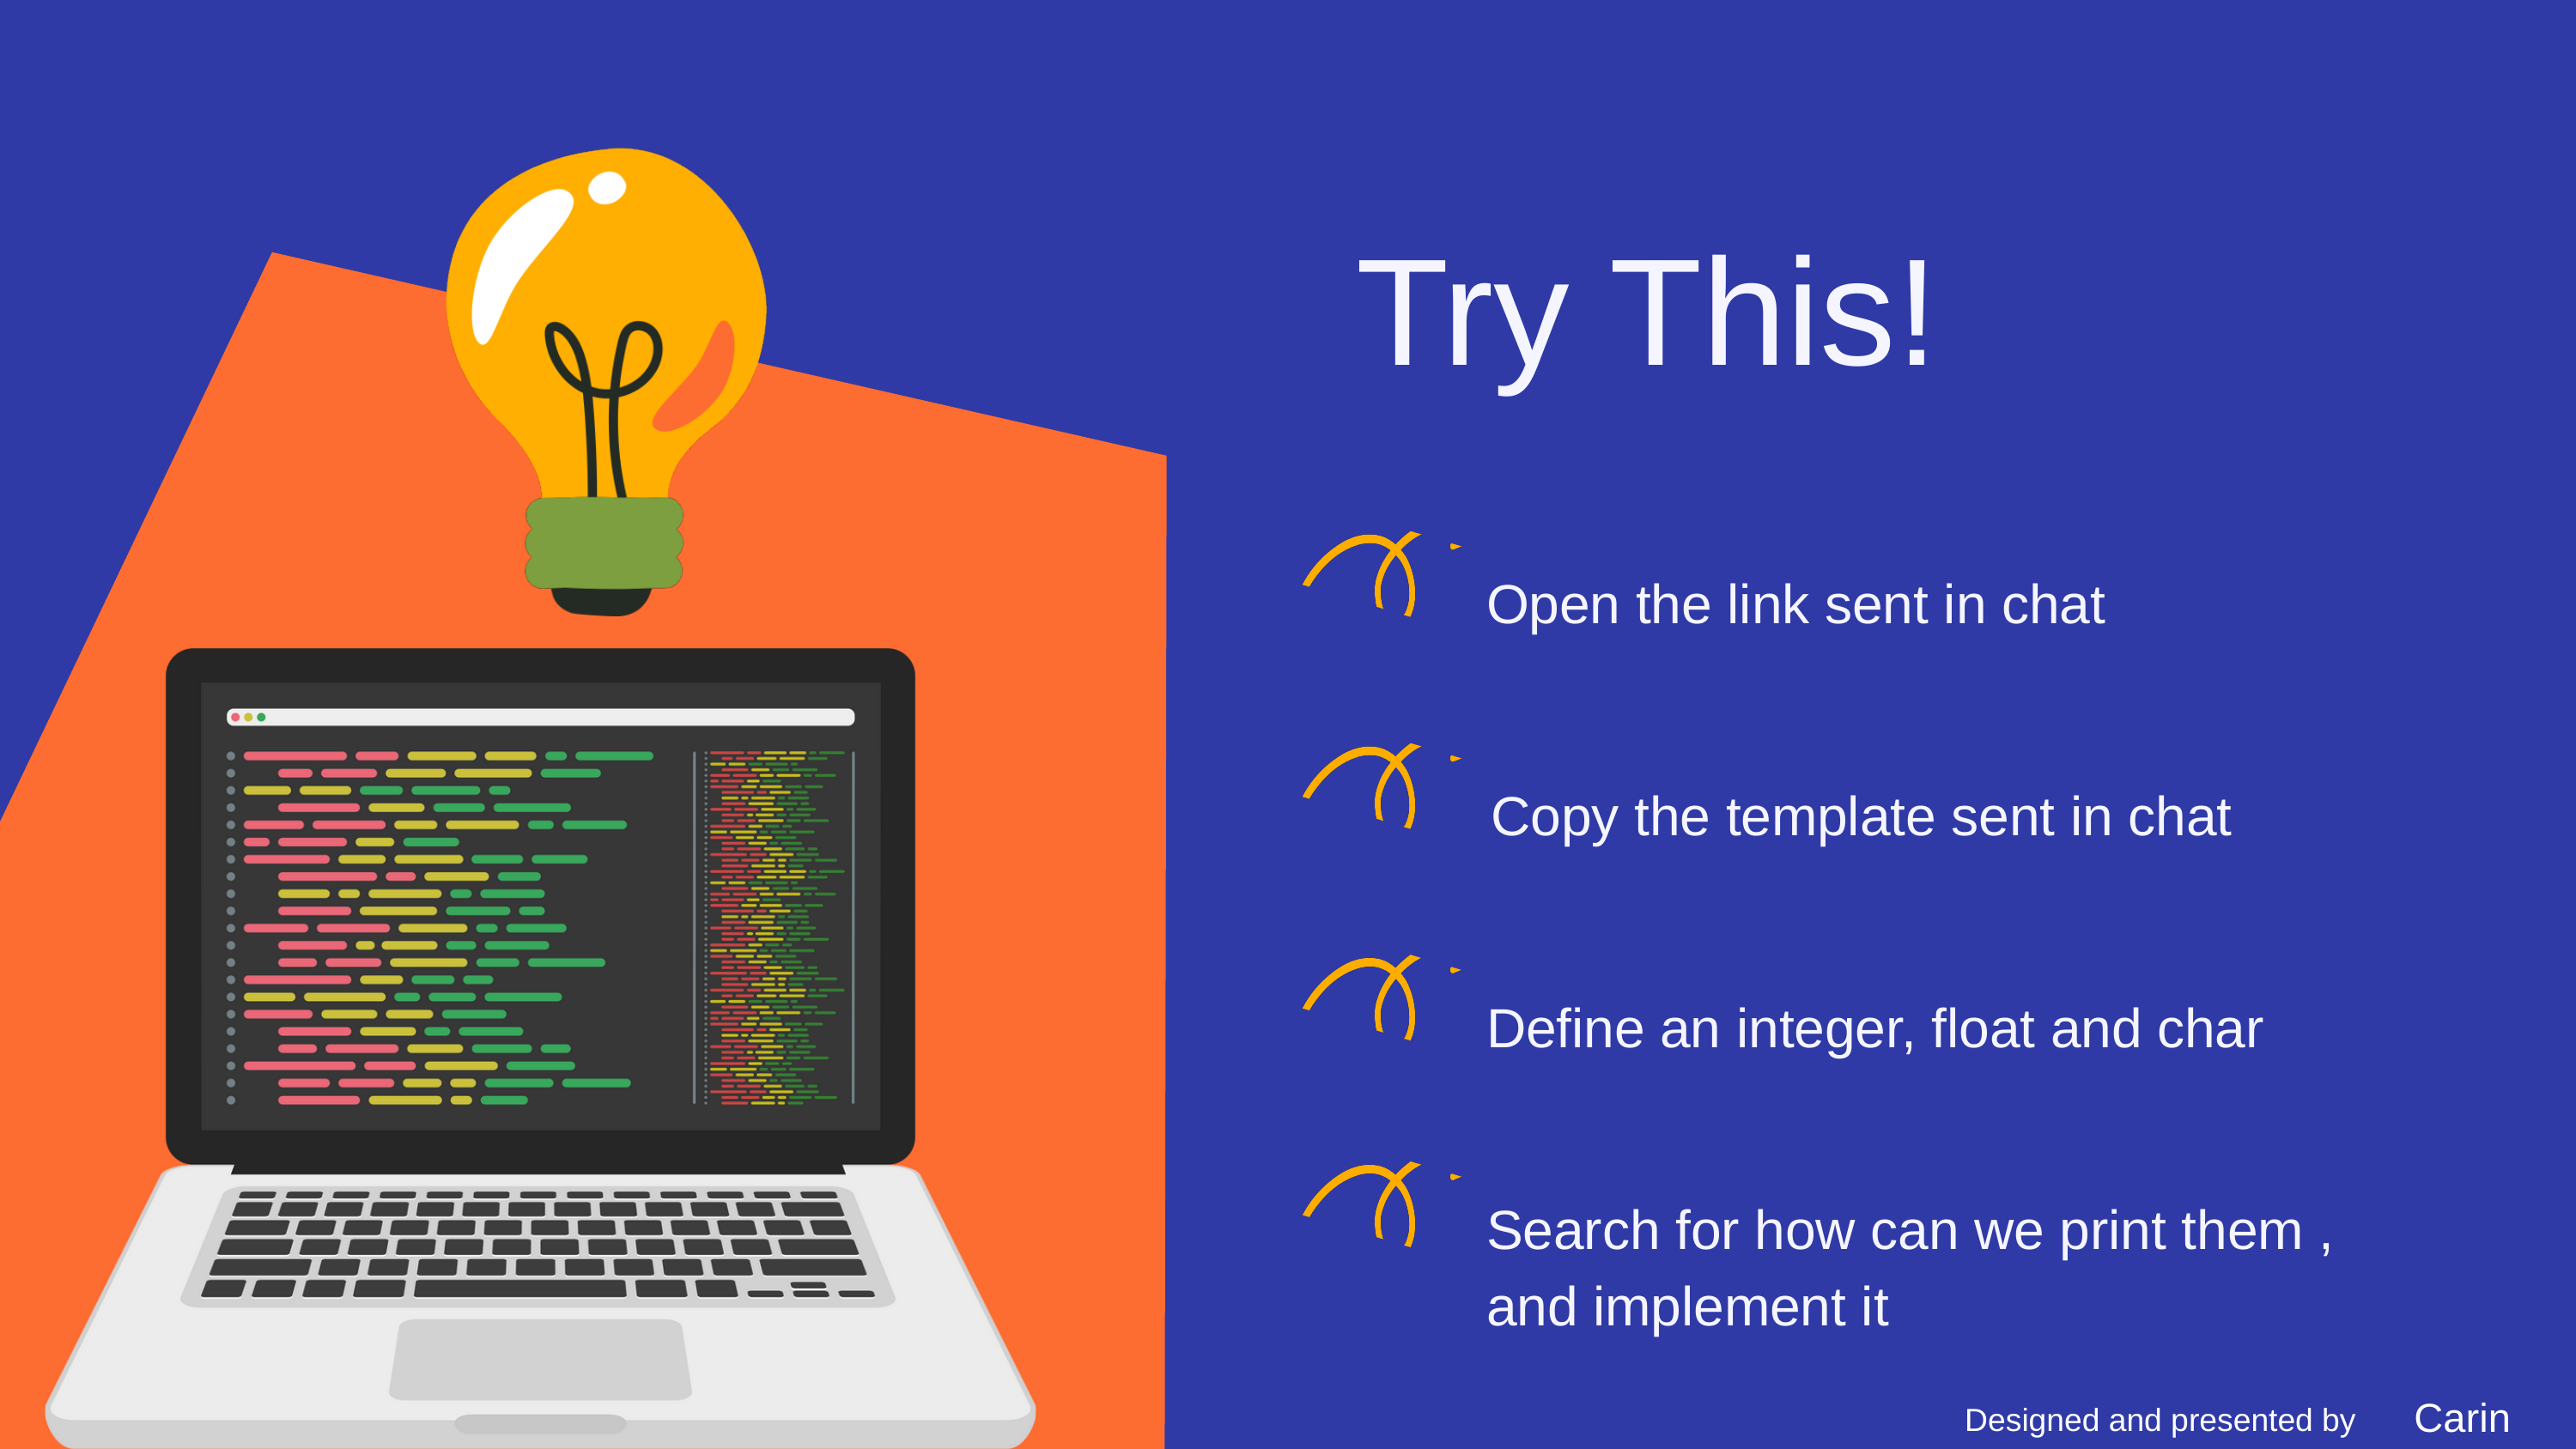

Try This!

Open the link sent in chat

Copy the template sent in chat

Define an integer, float and char

Search for how can we print them , and implement it
Carin Samer
Designed and presented by